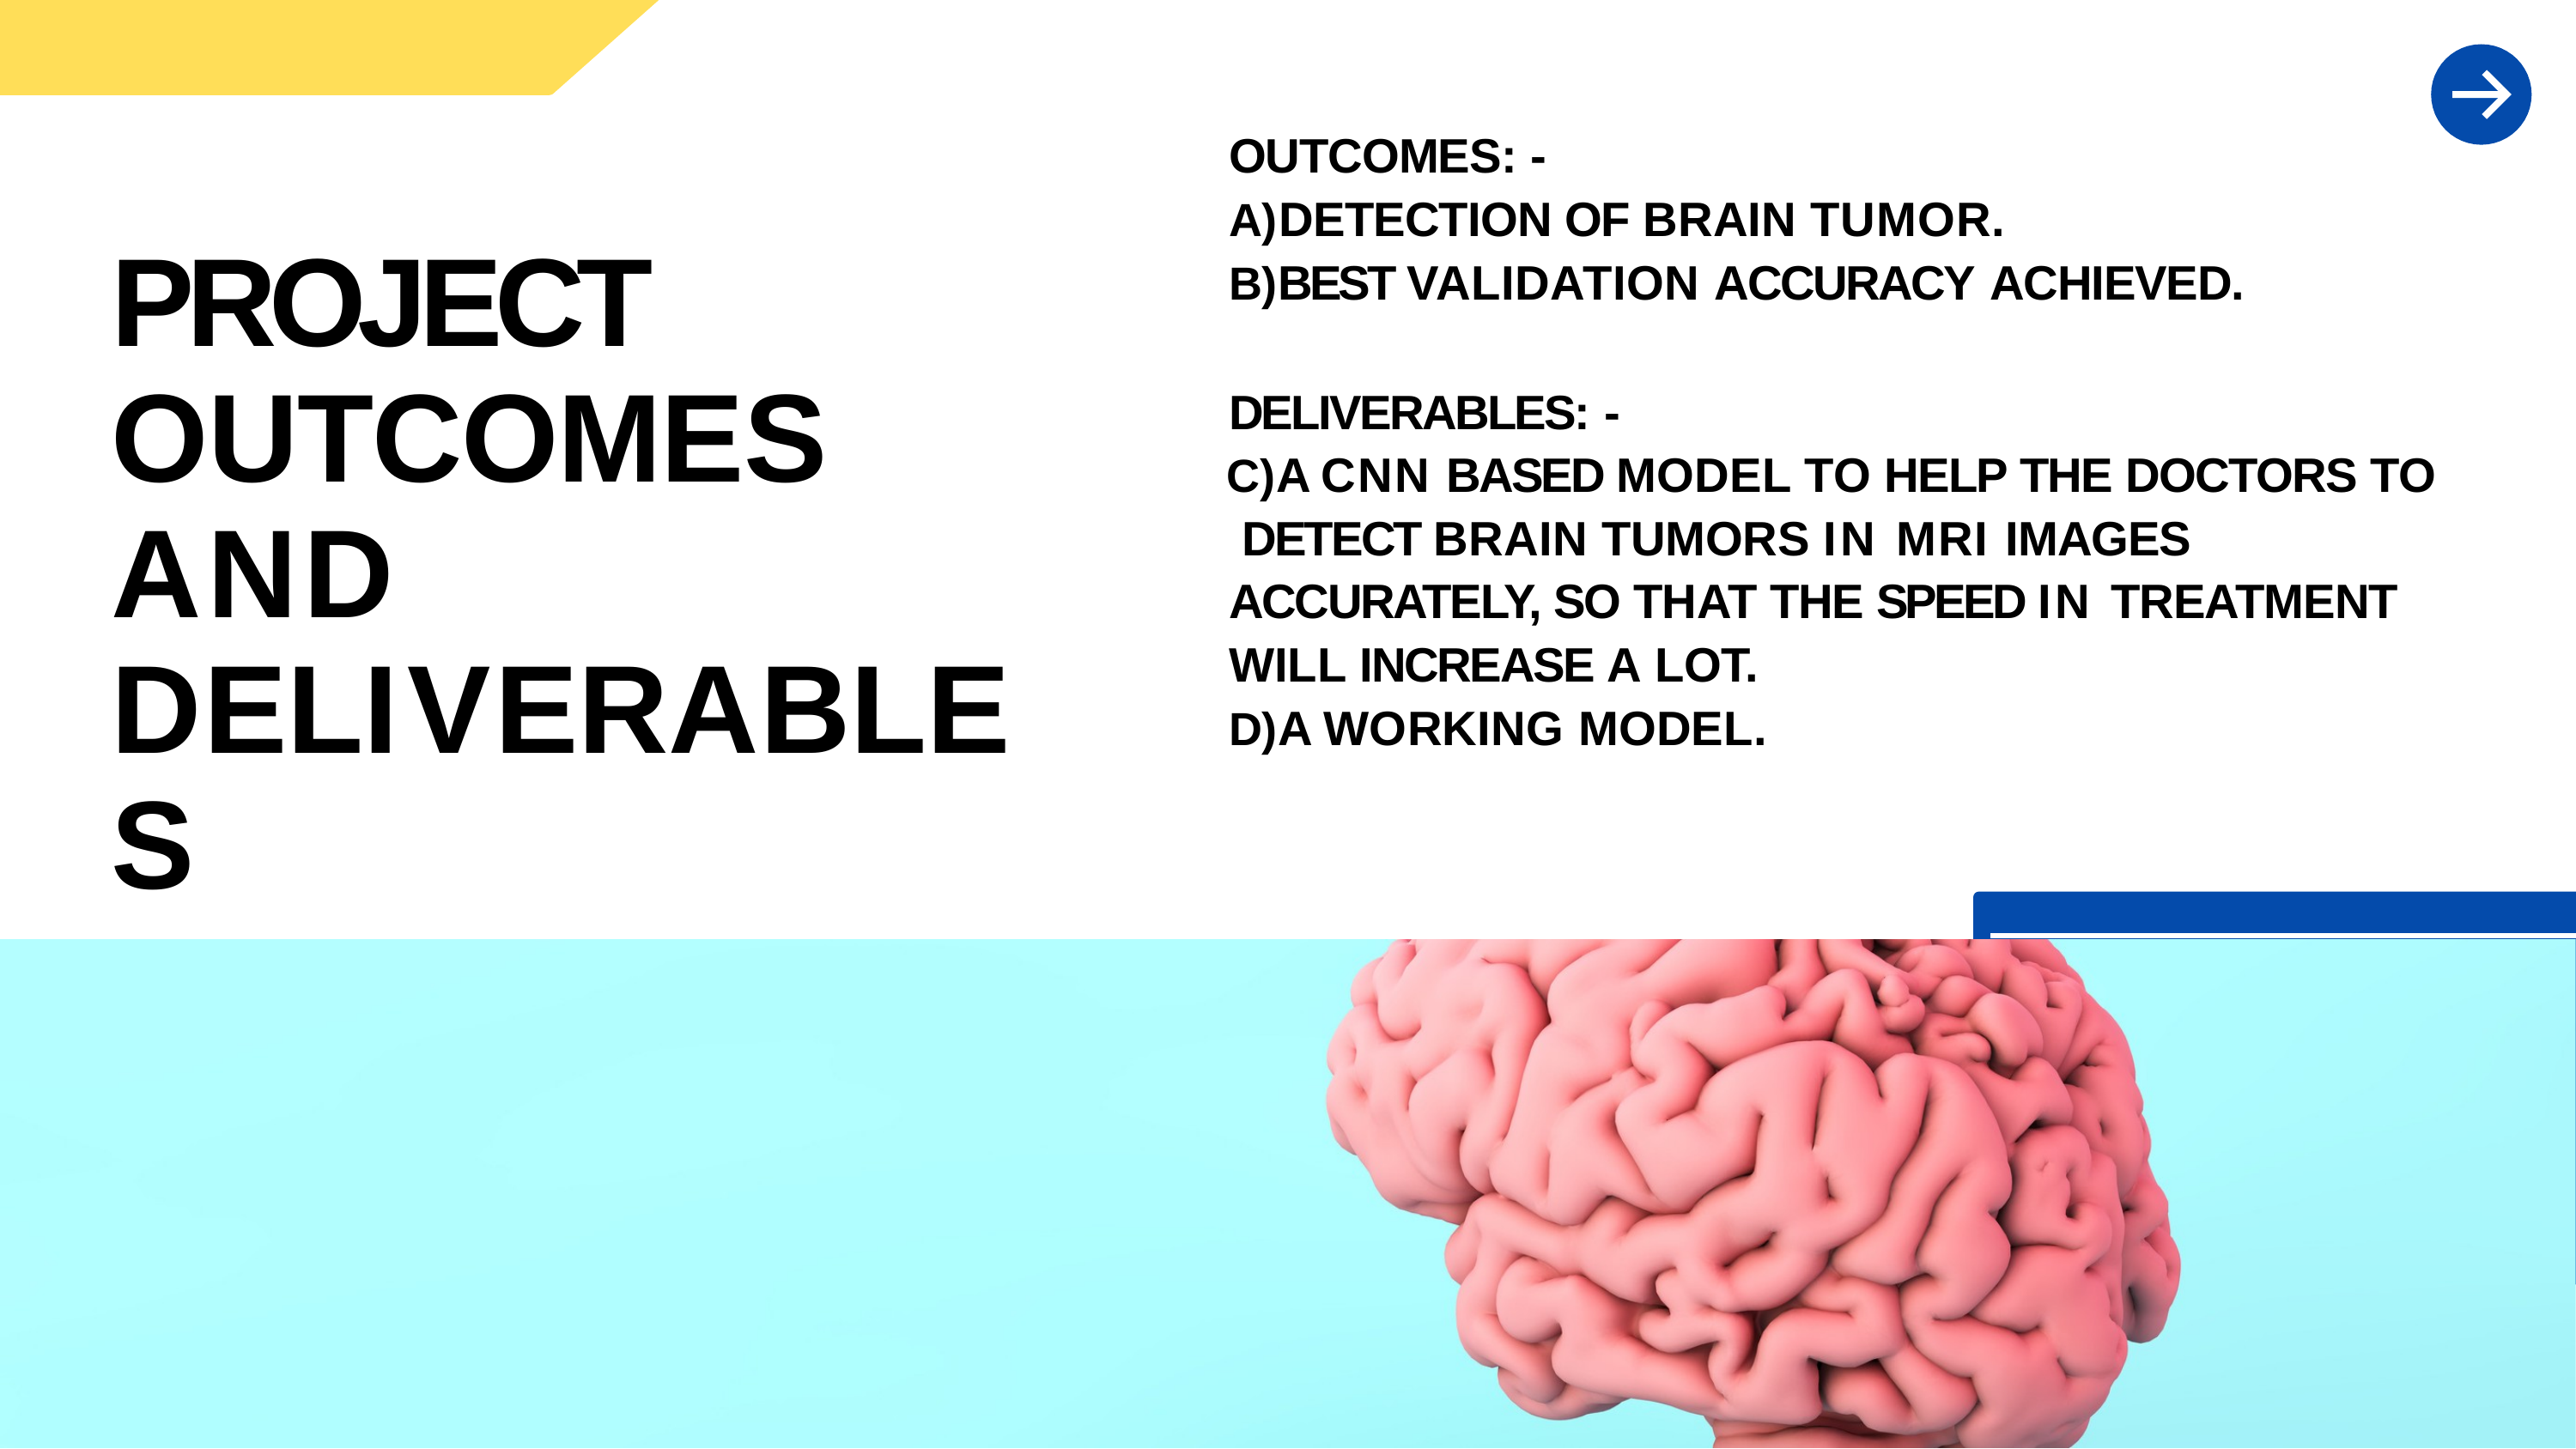

# OUTCOMES: -
DETECTION OF BRAIN TUMOR.
BEST VALIDATION ACCURACY ACHIEVED.

DELIVERABLES: -
A CNN BASED MODEL TO HELP THE DOCTORS TO  DETECT BRAIN TUMORS IN MRI IMAGES  ACCURATELY, SO THAT THE SPEED IN TREATMENT  WILL INCREASE A LOT.
A WORKING MODEL.
PROJECT  OUTCOMES  AND  DELIVERABLES